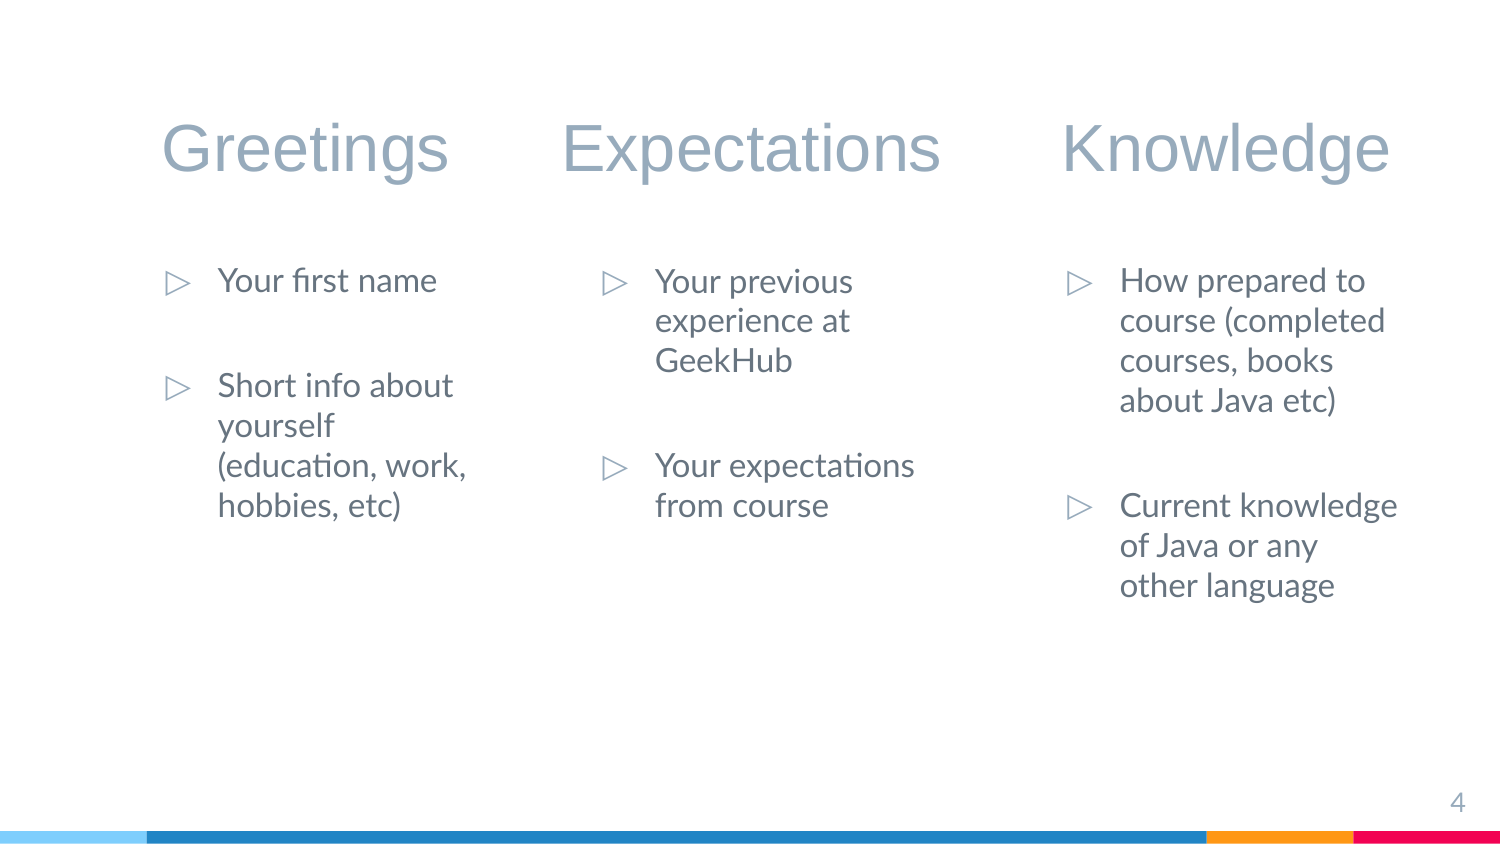

# Greetings      Expectations 	Knowledge
Your first name

Short info about yourself (education, work, hobbies, etc)
How prepared to course (completed courses, books about Java etc)

Current knowledge of Java or any other language

Your previous experience at GeekHub

Your expectations from course

4